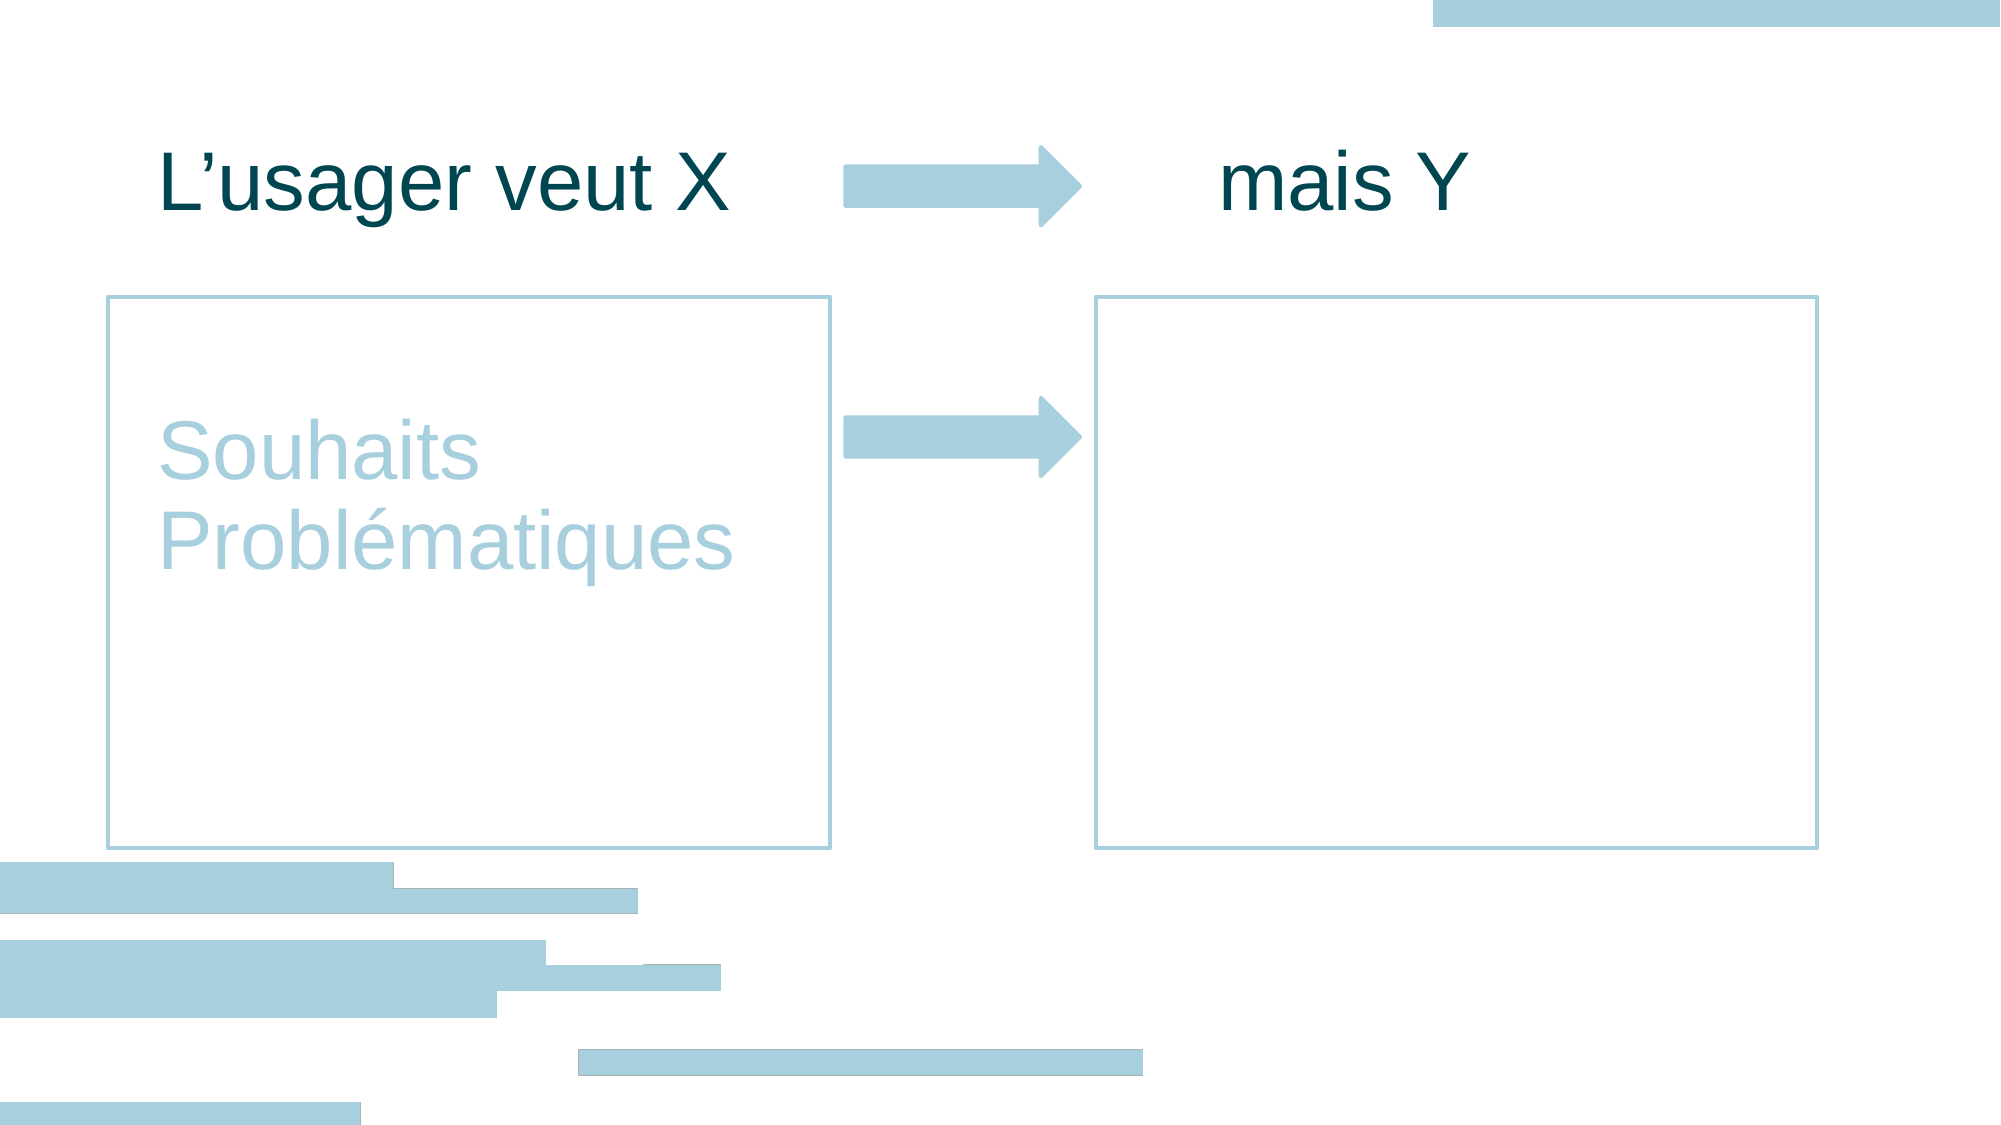

# L’usager veut X                     mais Y Souhaits                                    Problématiques